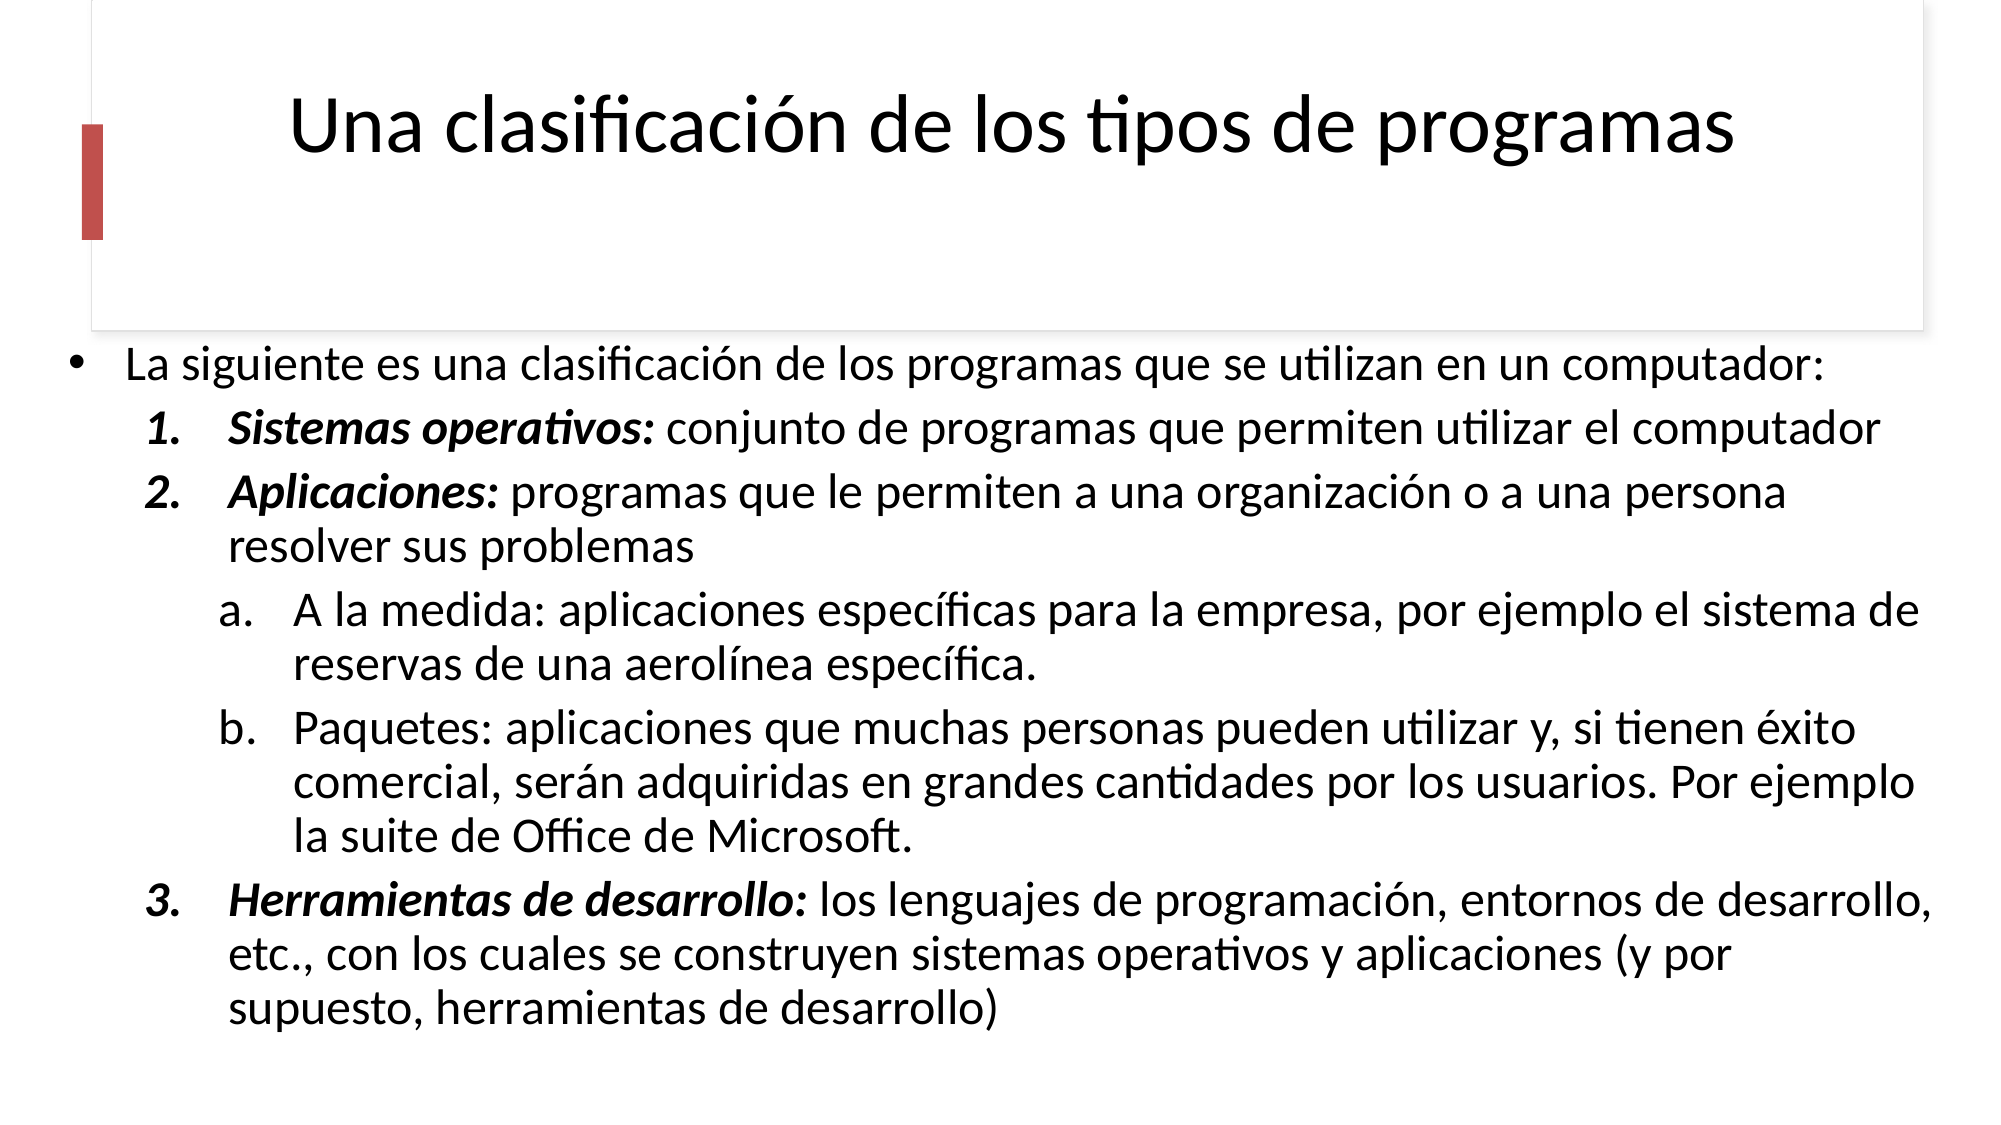

# Una clasificación de los tipos de programas

La siguiente es una clasificación de los programas que se utilizan en un computador:
Sistemas operativos: conjunto de programas que permiten utilizar el computador
Aplicaciones: programas que le permiten a una organización o a una persona resolver sus problemas
A la medida: aplicaciones específicas para la empresa, por ejemplo el sistema de reservas de una aerolínea específica.
Paquetes: aplicaciones que muchas personas pueden utilizar y, si tienen éxito comercial, serán adquiridas en grandes cantidades por los usuarios. Por ejemplo la suite de Office de Microsoft.
Herramientas de desarrollo: los lenguajes de programación, entornos de desarrollo, etc., con los cuales se construyen sistemas operativos y aplicaciones (y por supuesto, herramientas de desarrollo)